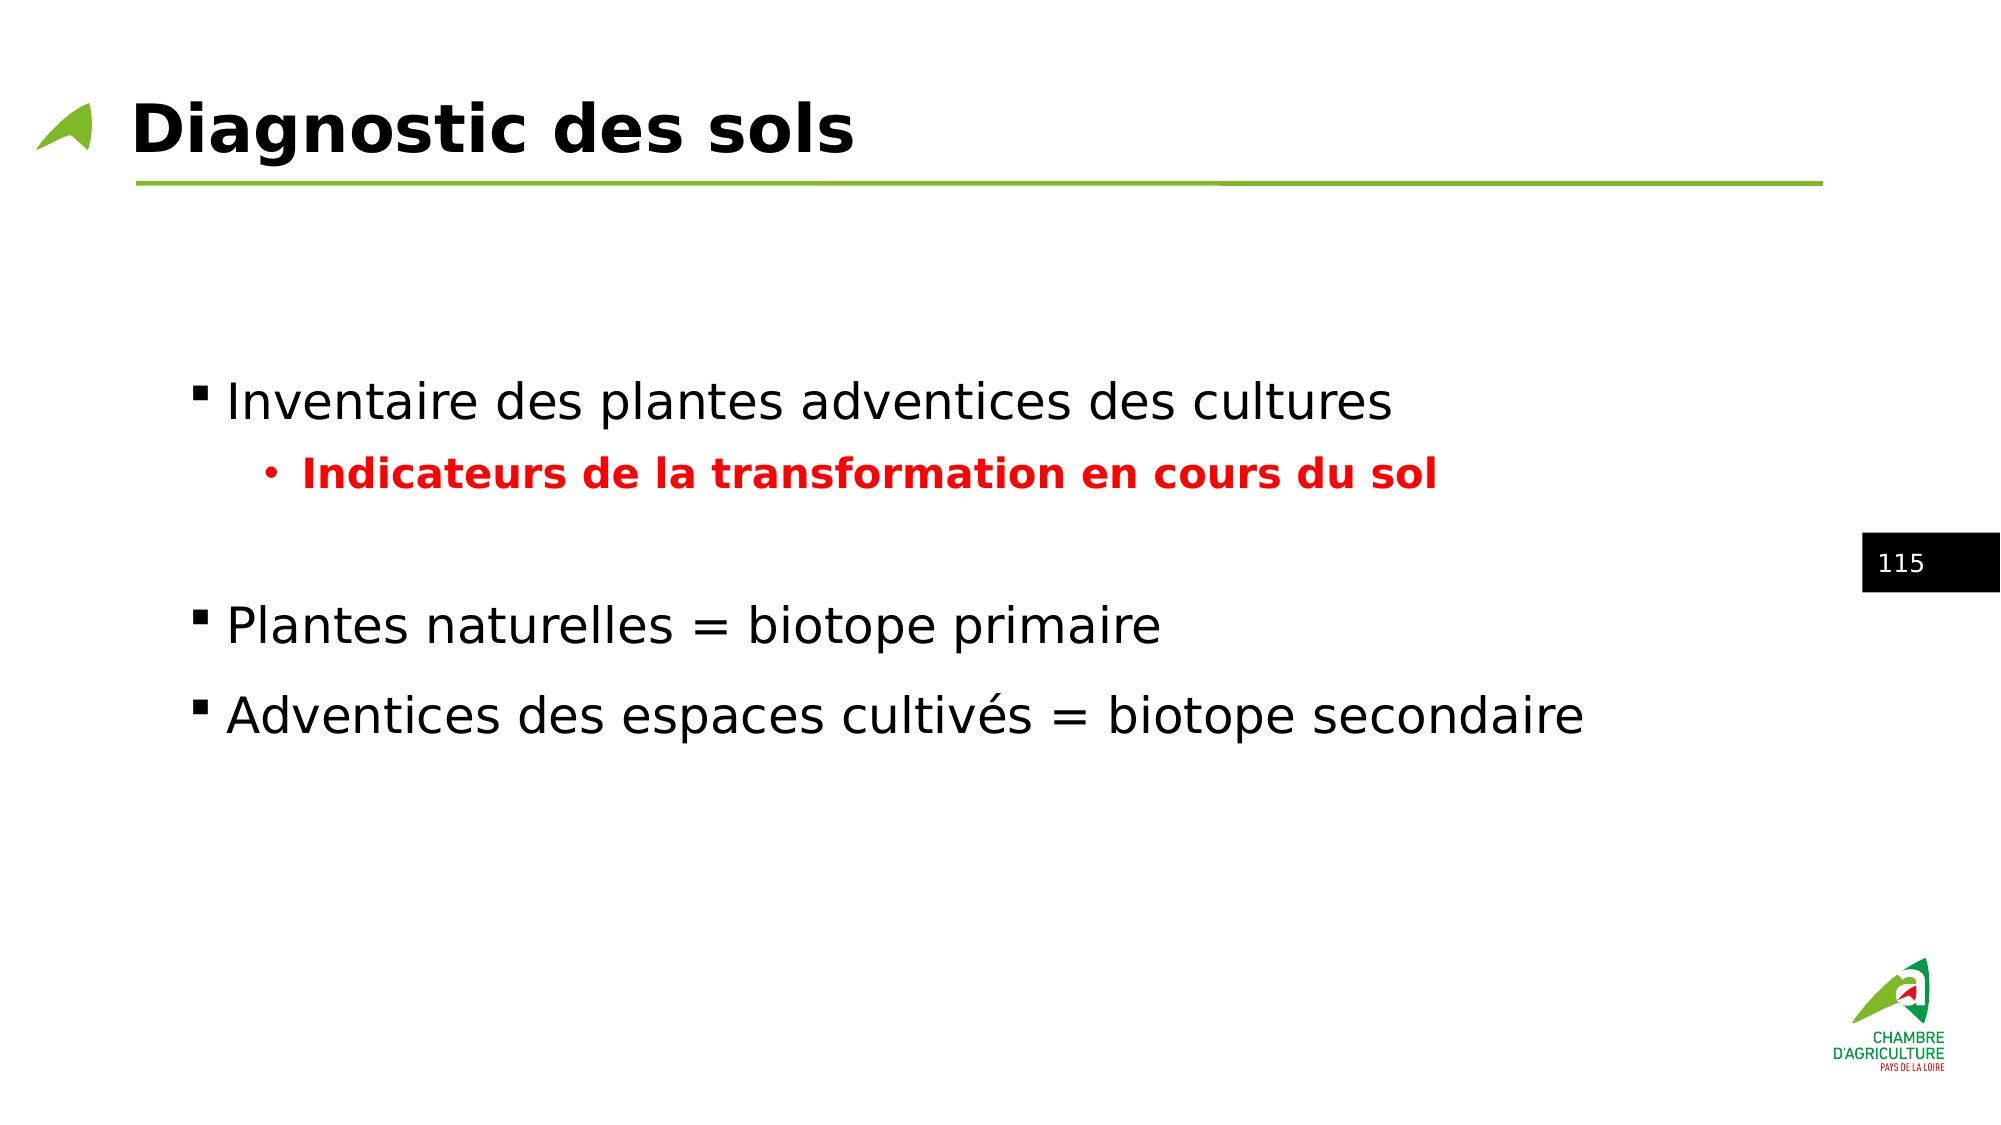

# Diagnostic des sols
Inventaire des plantes adventices des cultures
Indicateurs de la transformation en cours du sol

Plantes naturelles = biotope primaire
Adventices des espaces cultivés = biotope secondaire
115